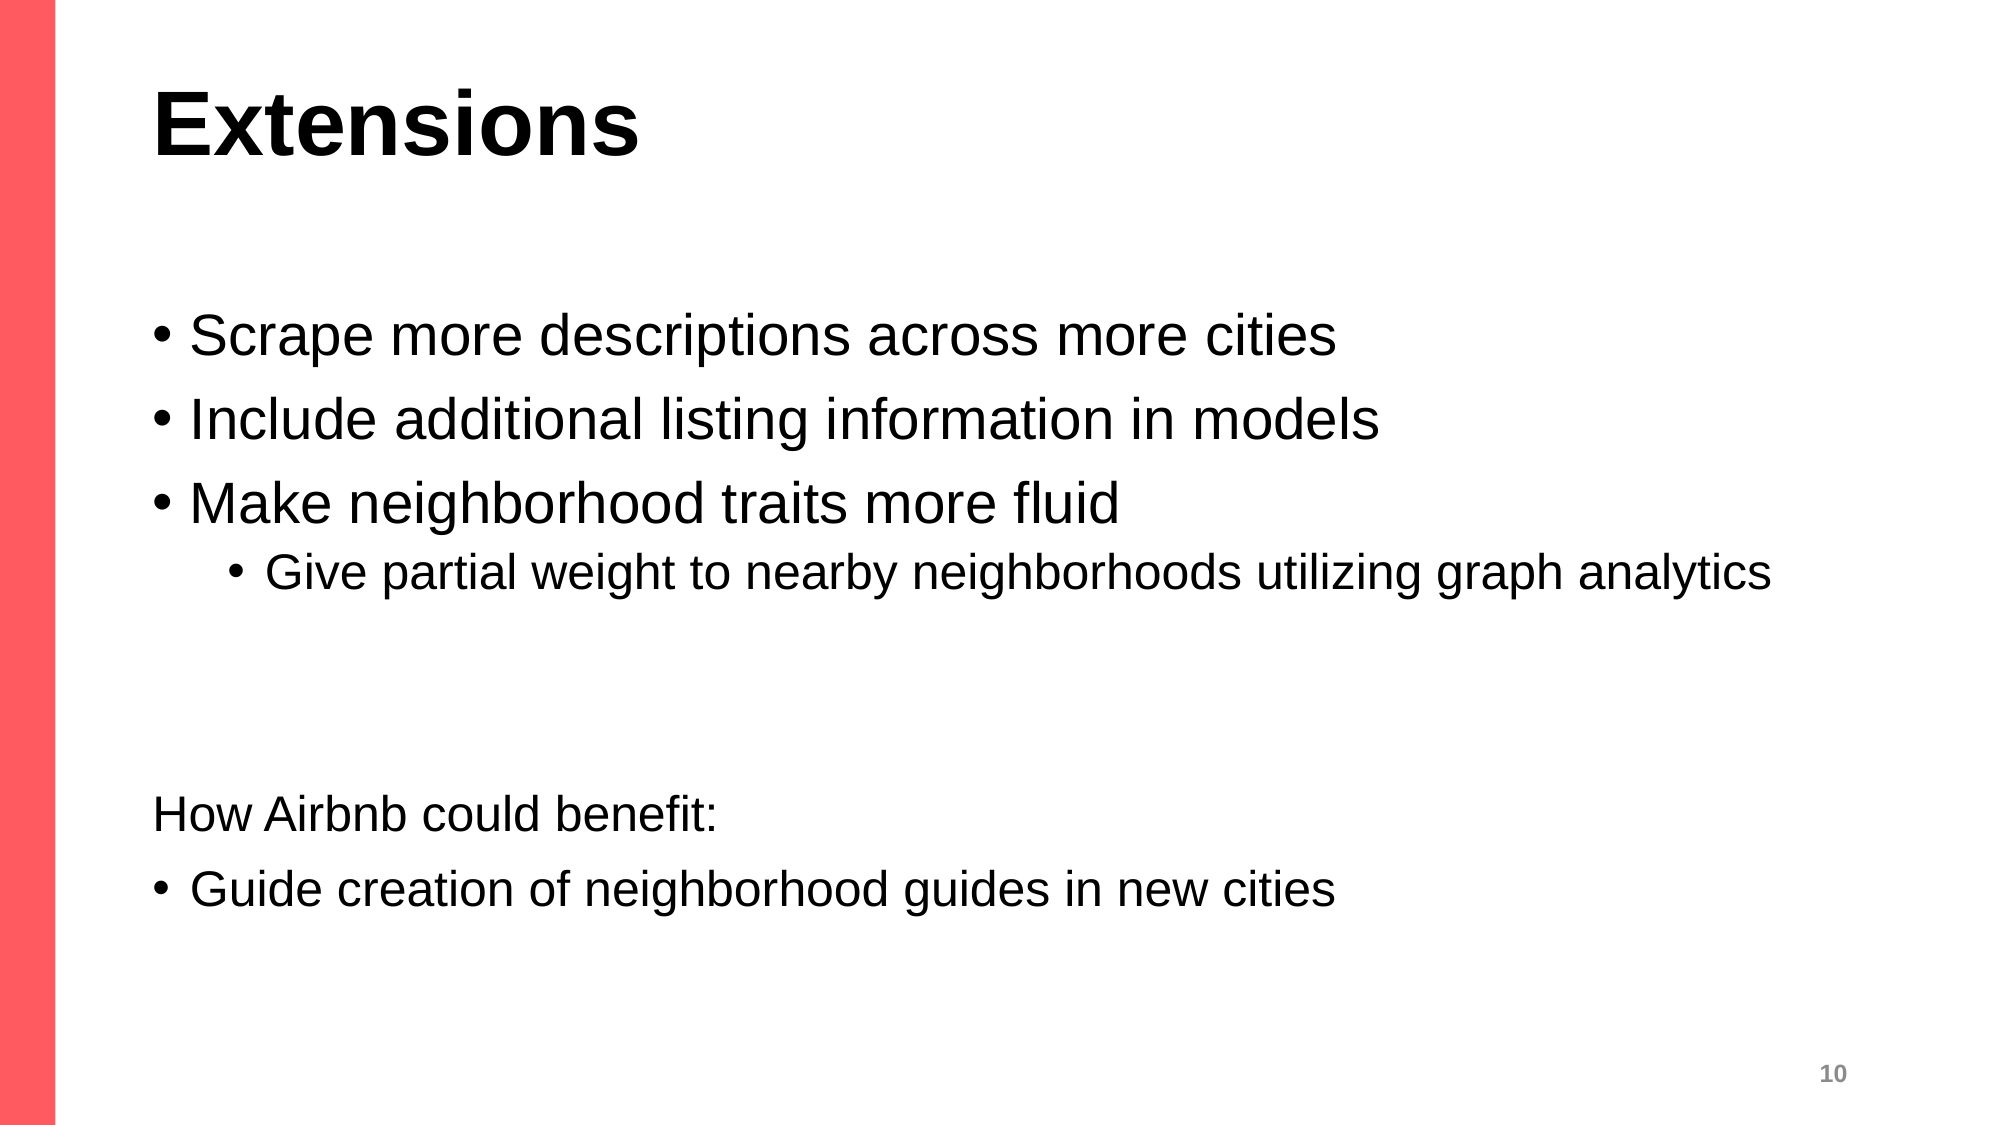

# Extensions
Scrape more descriptions across more cities
Include additional listing information in models
Make neighborhood traits more fluid
Give partial weight to nearby neighborhoods utilizing graph analytics

How Airbnb could benefit:
Guide creation of neighborhood guides in new cities
10